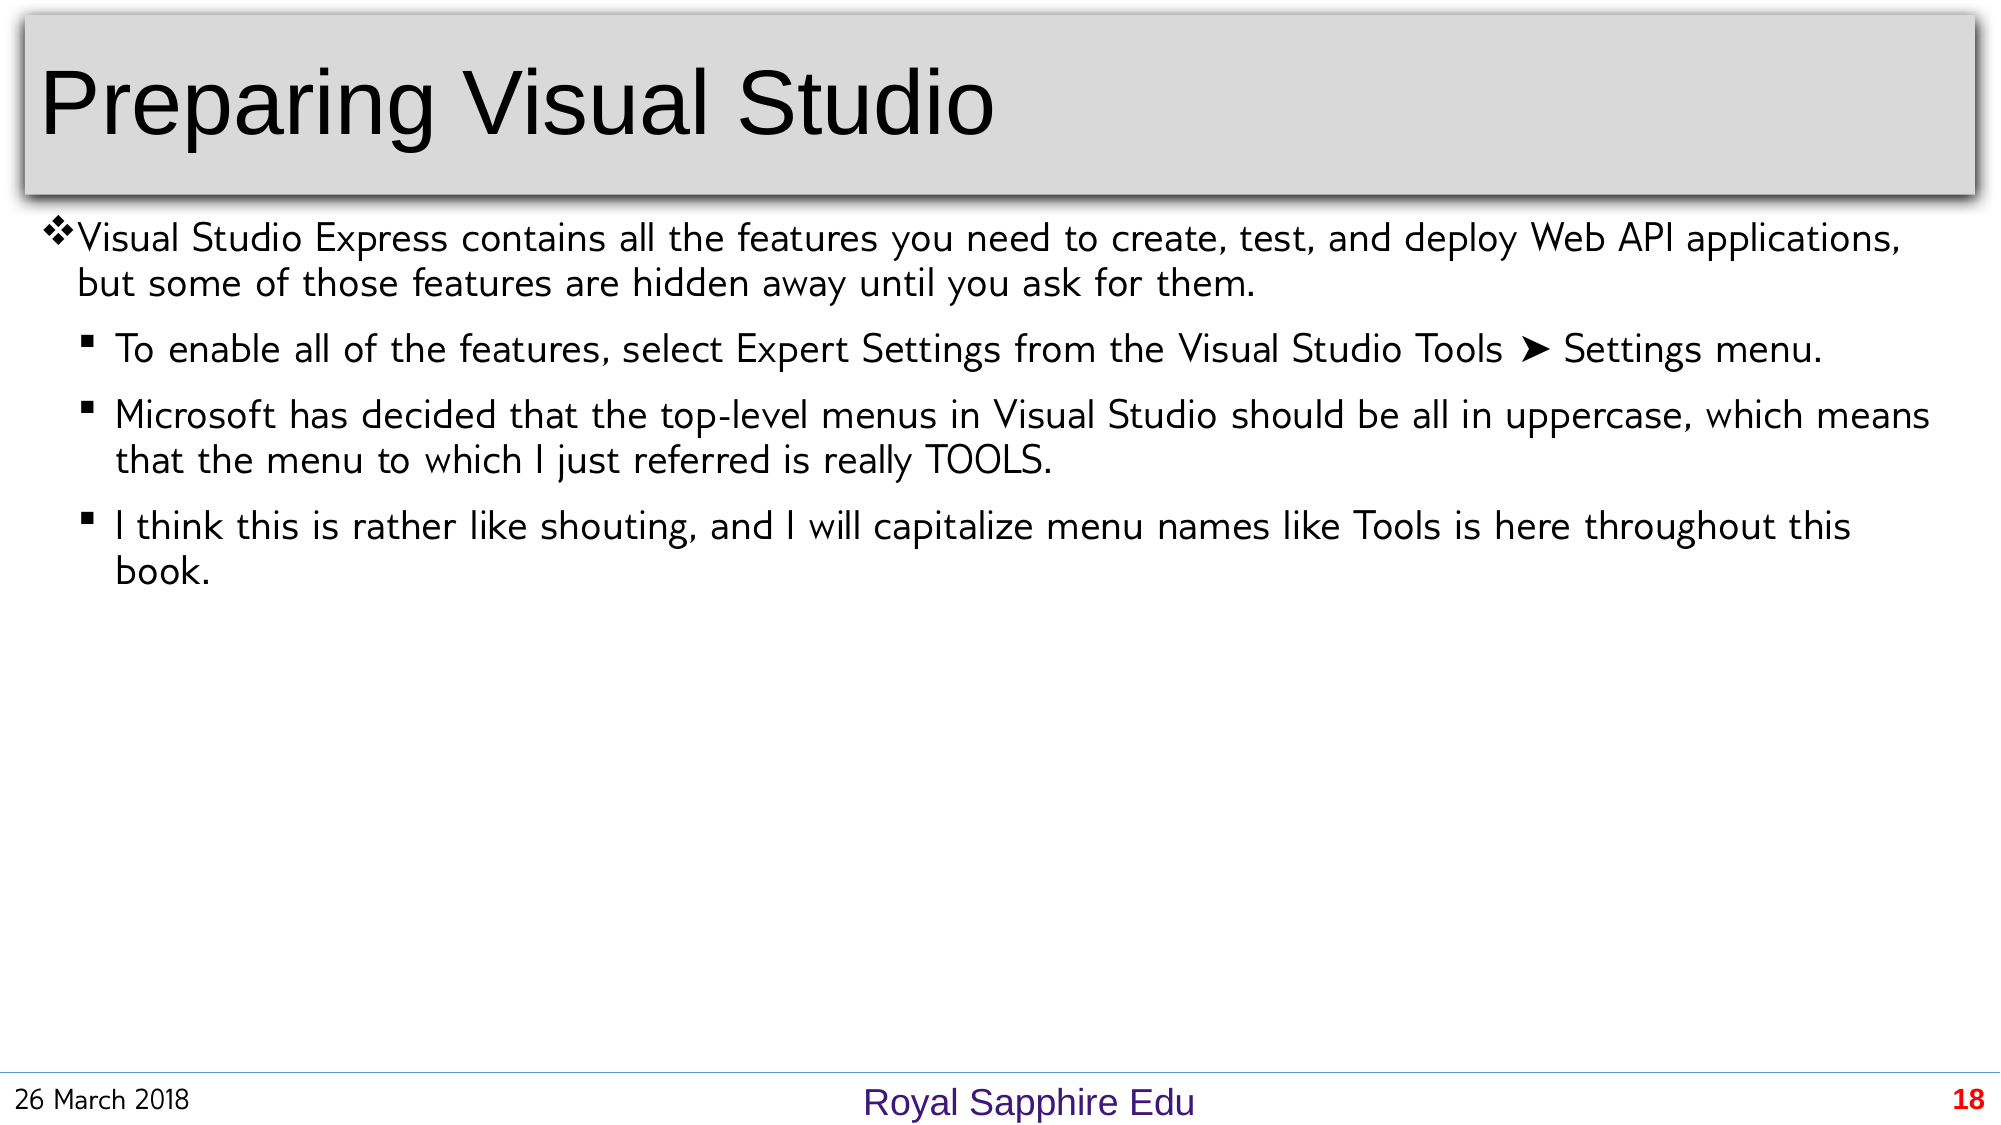

# Preparing Visual Studio
Visual Studio Express contains all the features you need to create, test, and deploy Web API applications, but some of those features are hidden away until you ask for them.
To enable all of the features, select Expert Settings from the Visual Studio Tools ➤ Settings menu.
Microsoft has decided that the top-level menus in Visual Studio should be all in uppercase, which means that the menu to which I just referred is really TOOLS.
I think this is rather like shouting, and I will capitalize menu names like Tools is here throughout this book.
26 March 2018
18